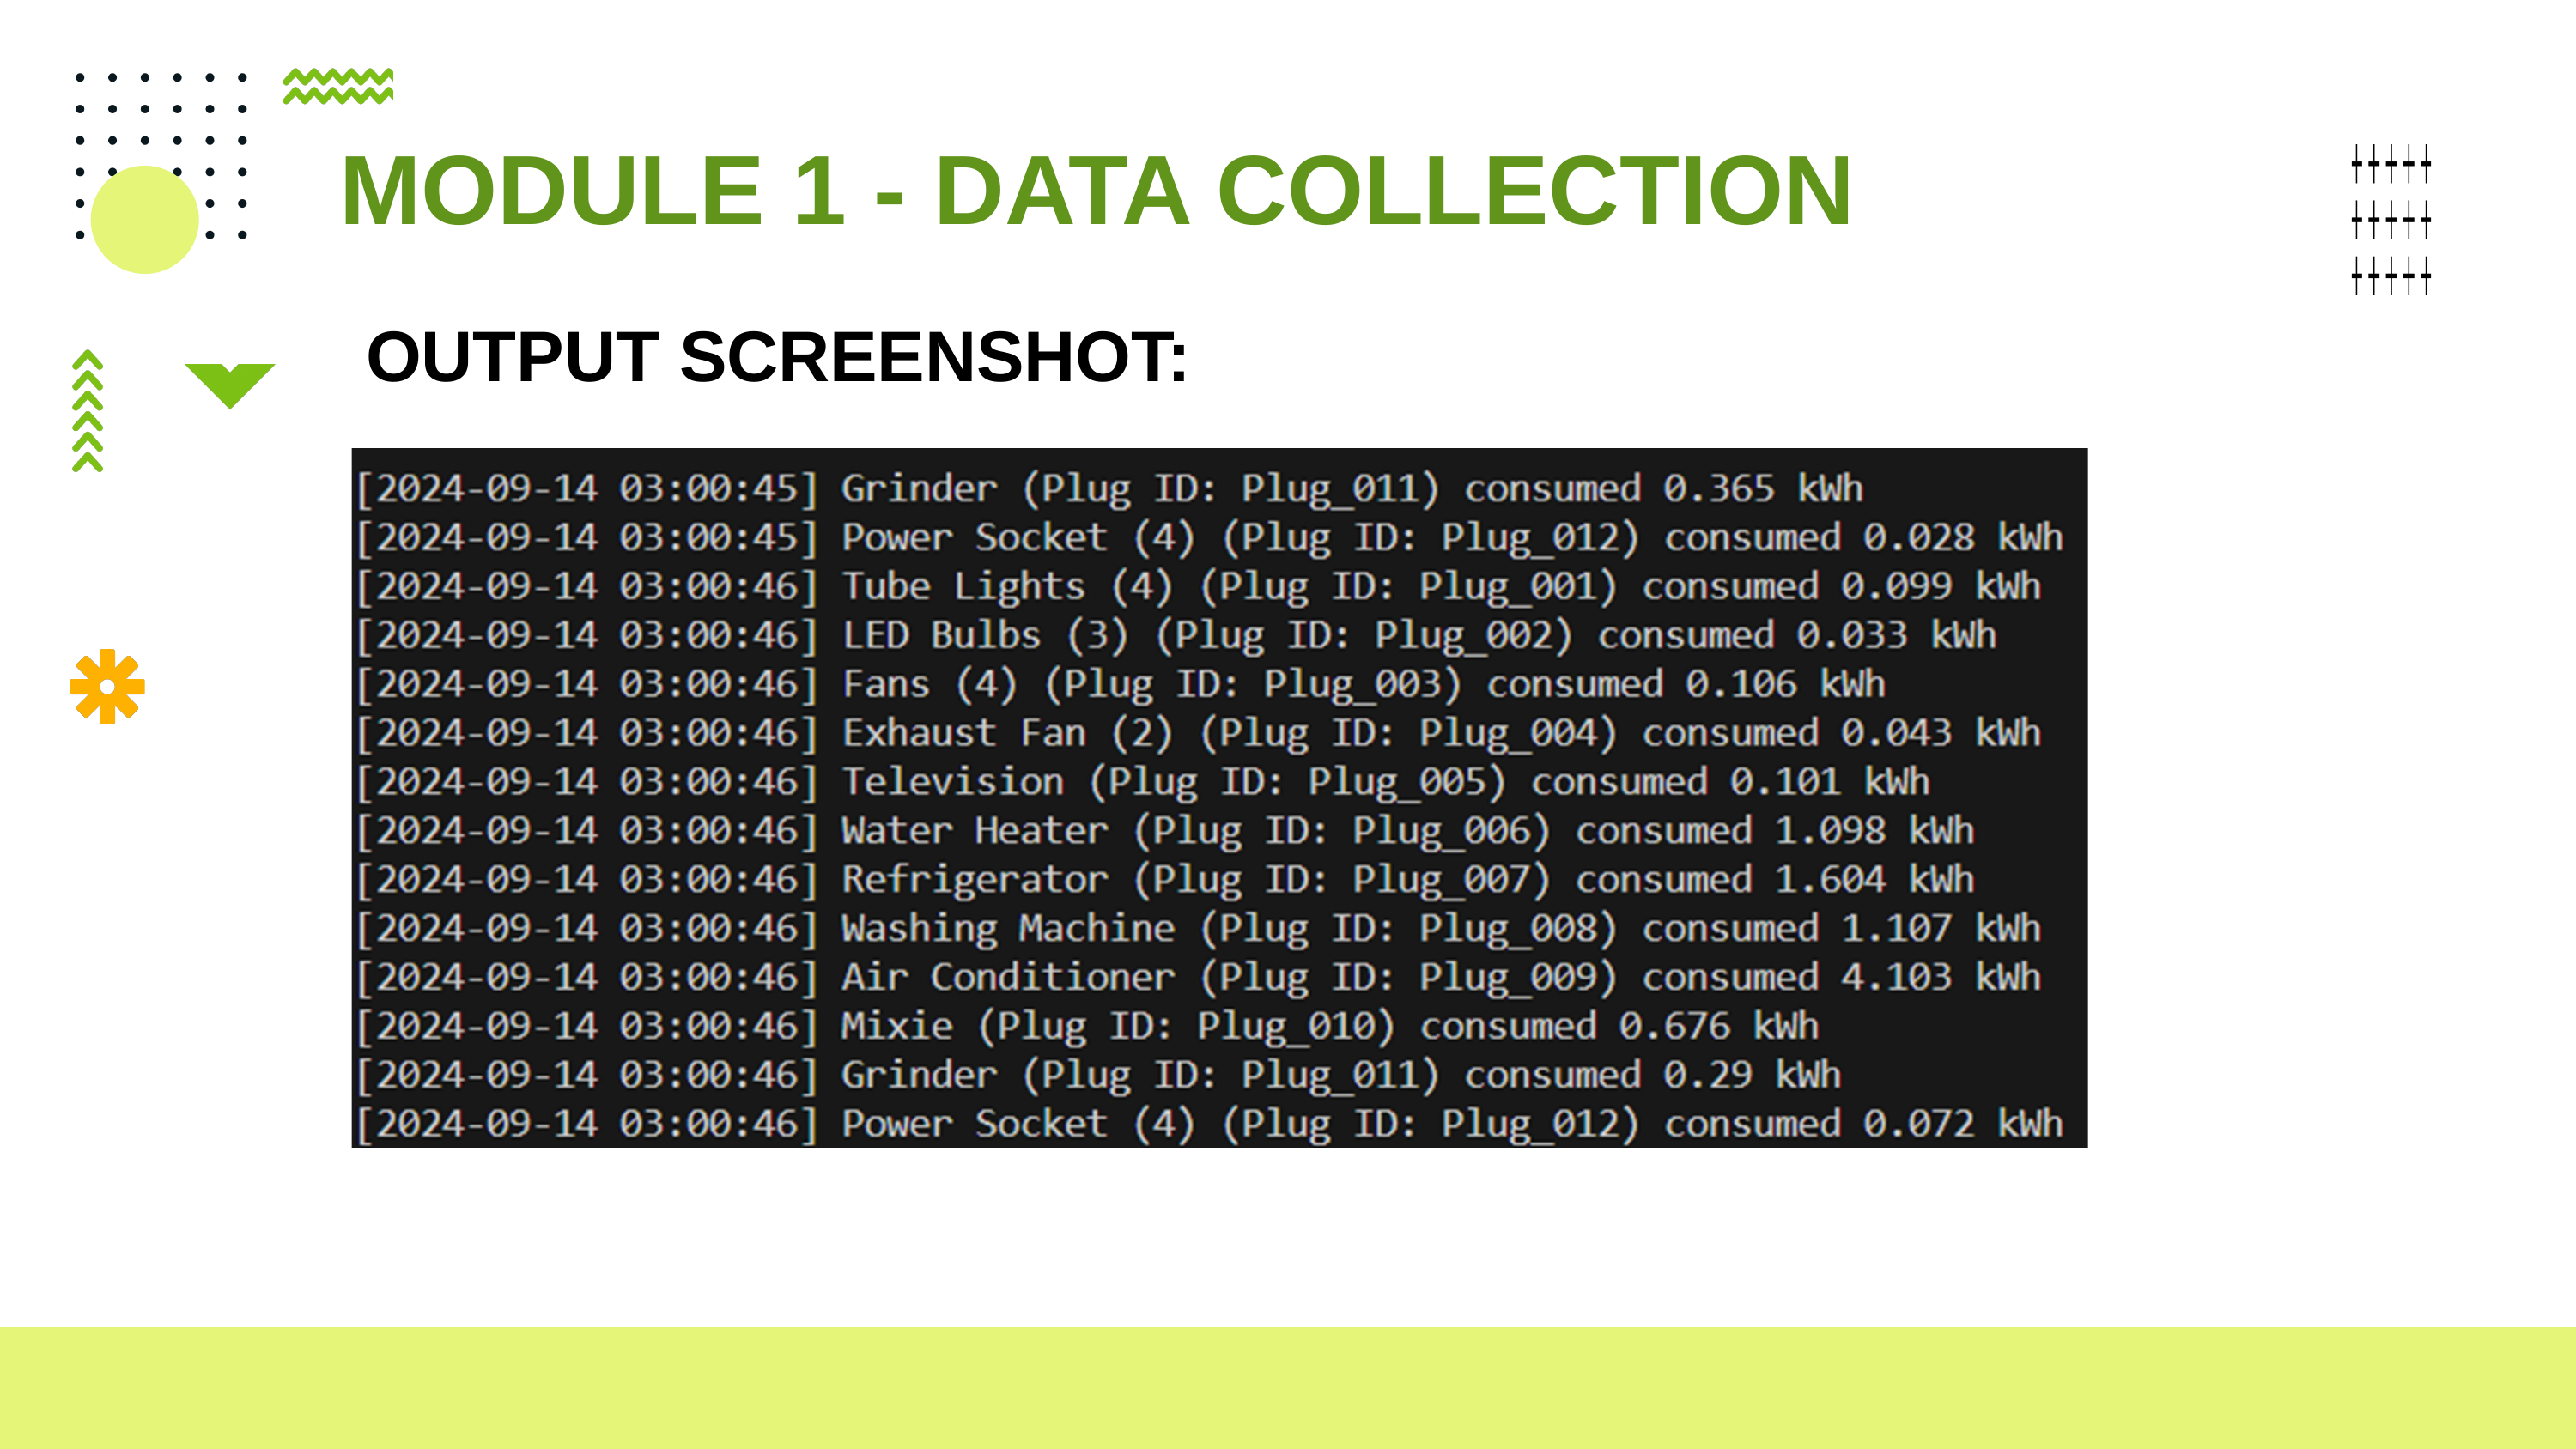

MODULE 1 - DATA COLLECTION

OUTPUT SCREENSHOT:

www.reallygreatsite.com
PAGE: 04